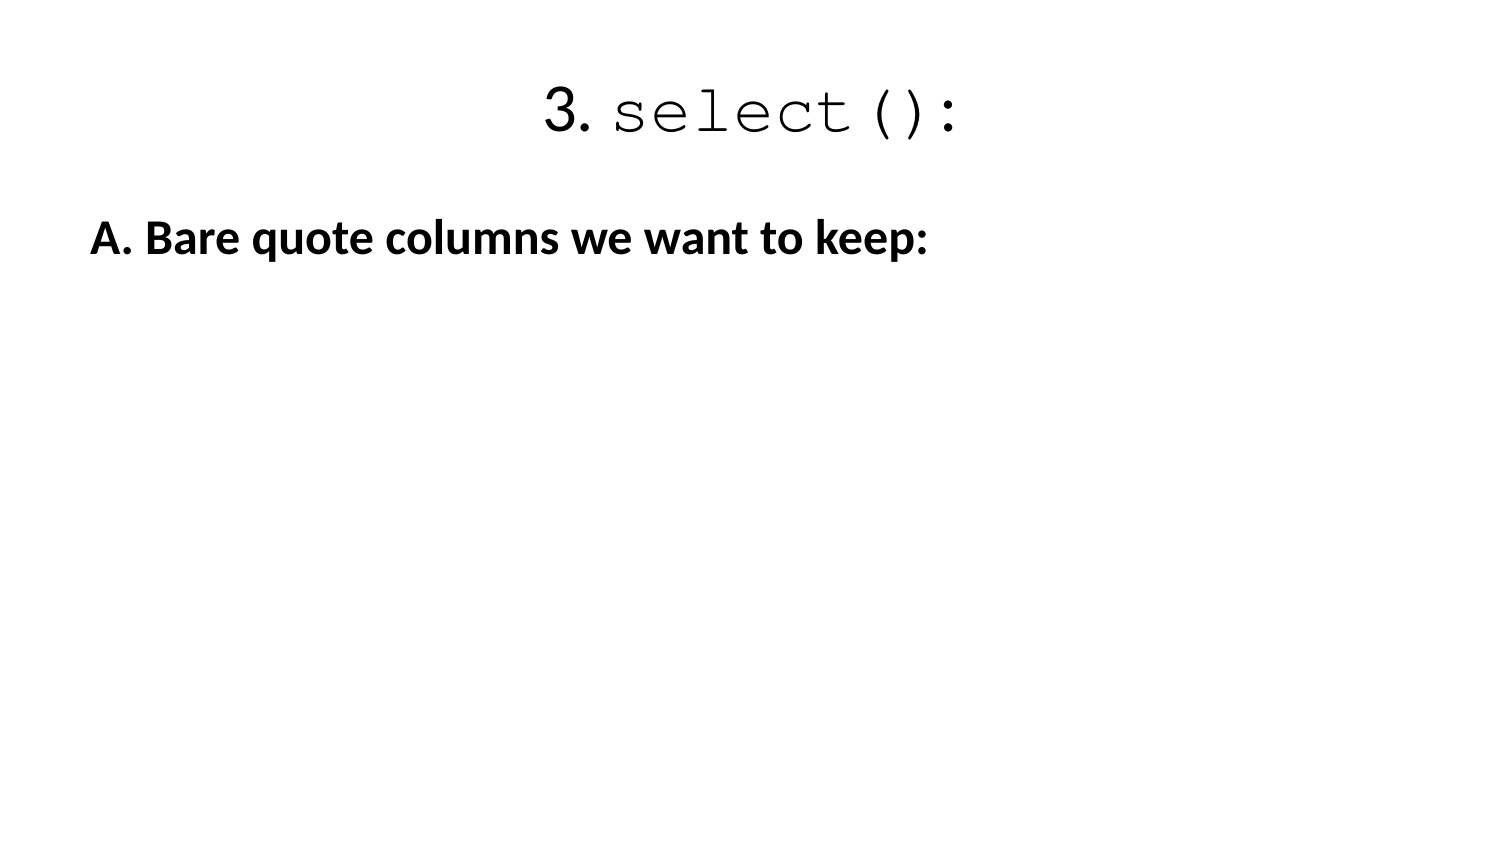

# 3. select():
A. Bare quote columns we want to keep: